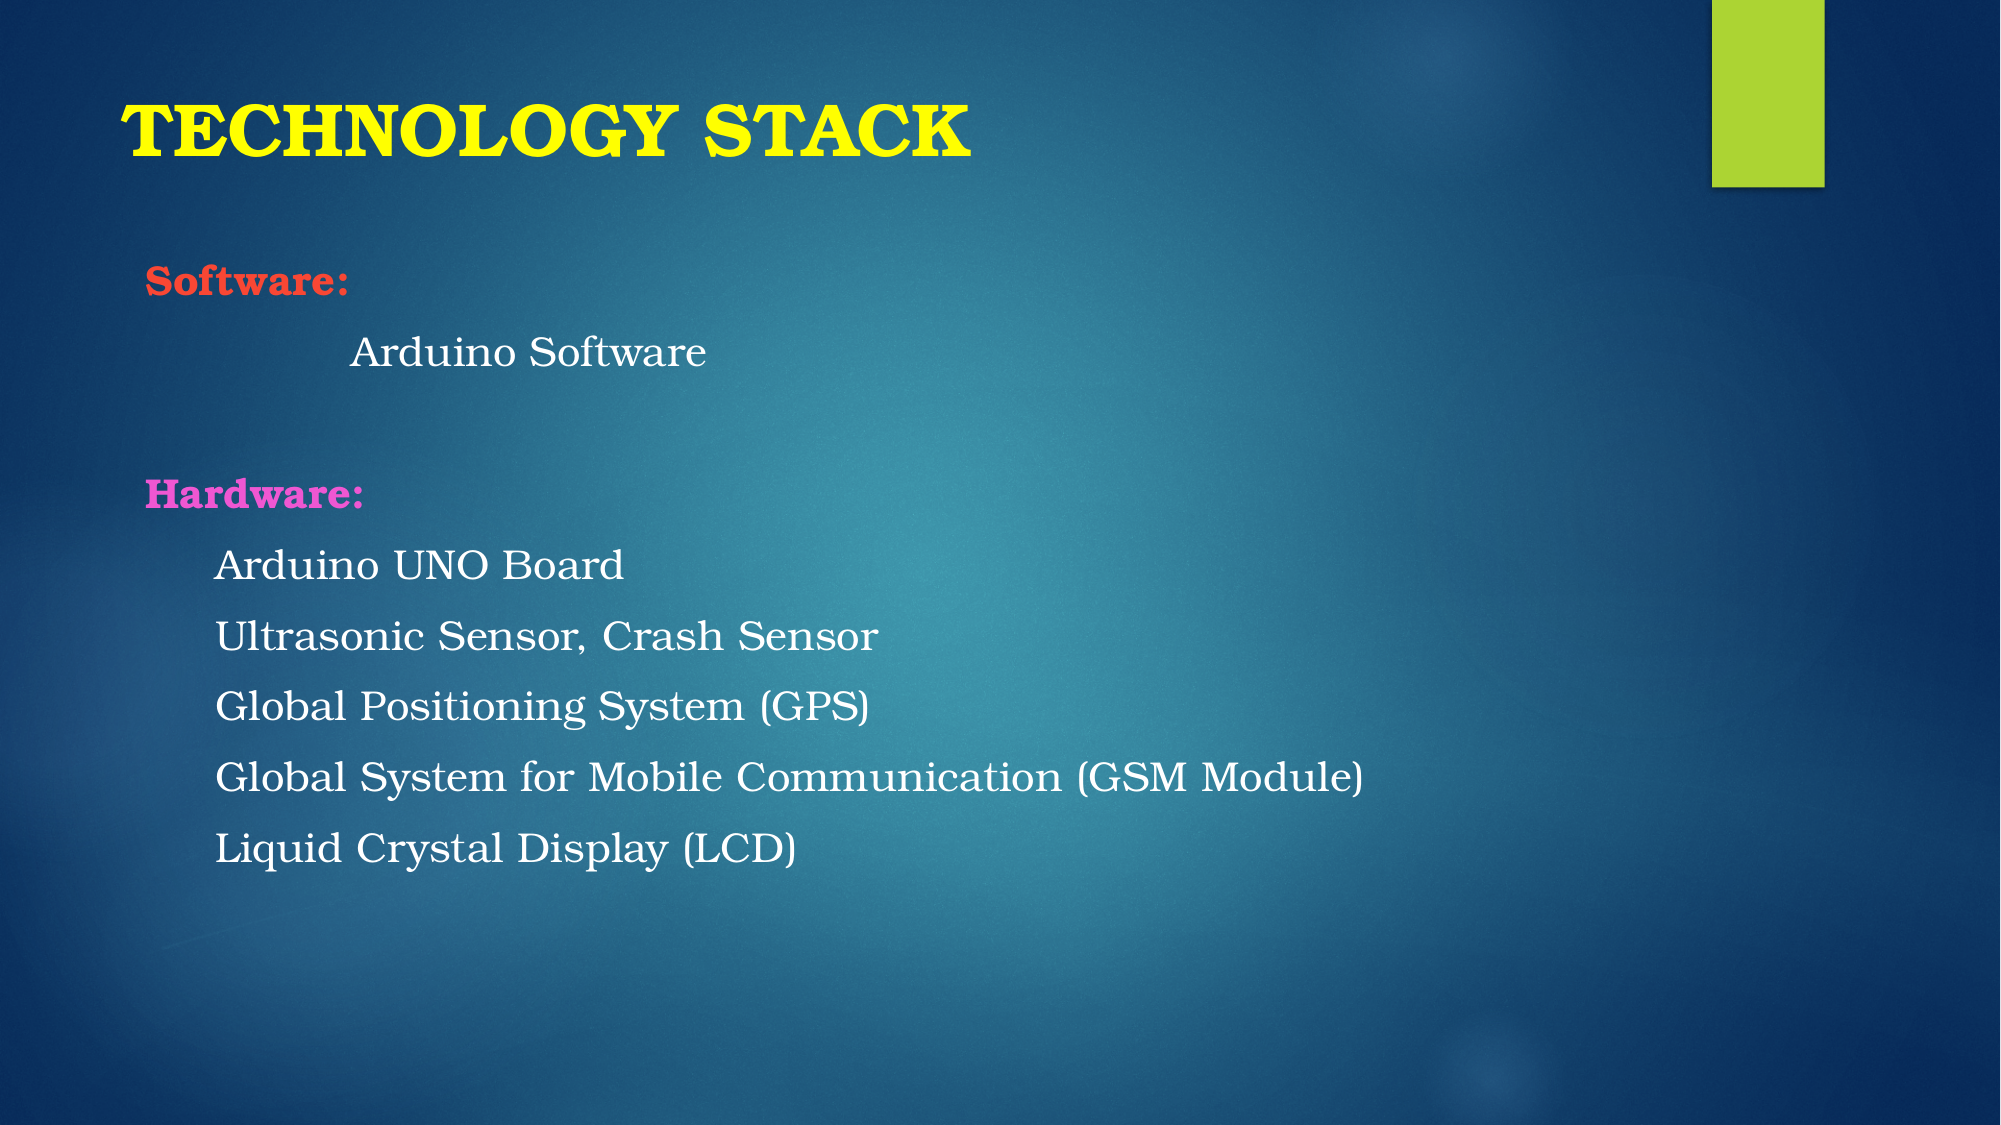

# TECHNOLOGY STACK
Software:
		Arduino Software

Hardware:
	 Arduino UNO Board
	 Ultrasonic Sensor, Crash Sensor
	 Global Positioning System (GPS)
	 Global System for Mobile Communication (GSM Module)
	 Liquid Crystal Display (LCD)